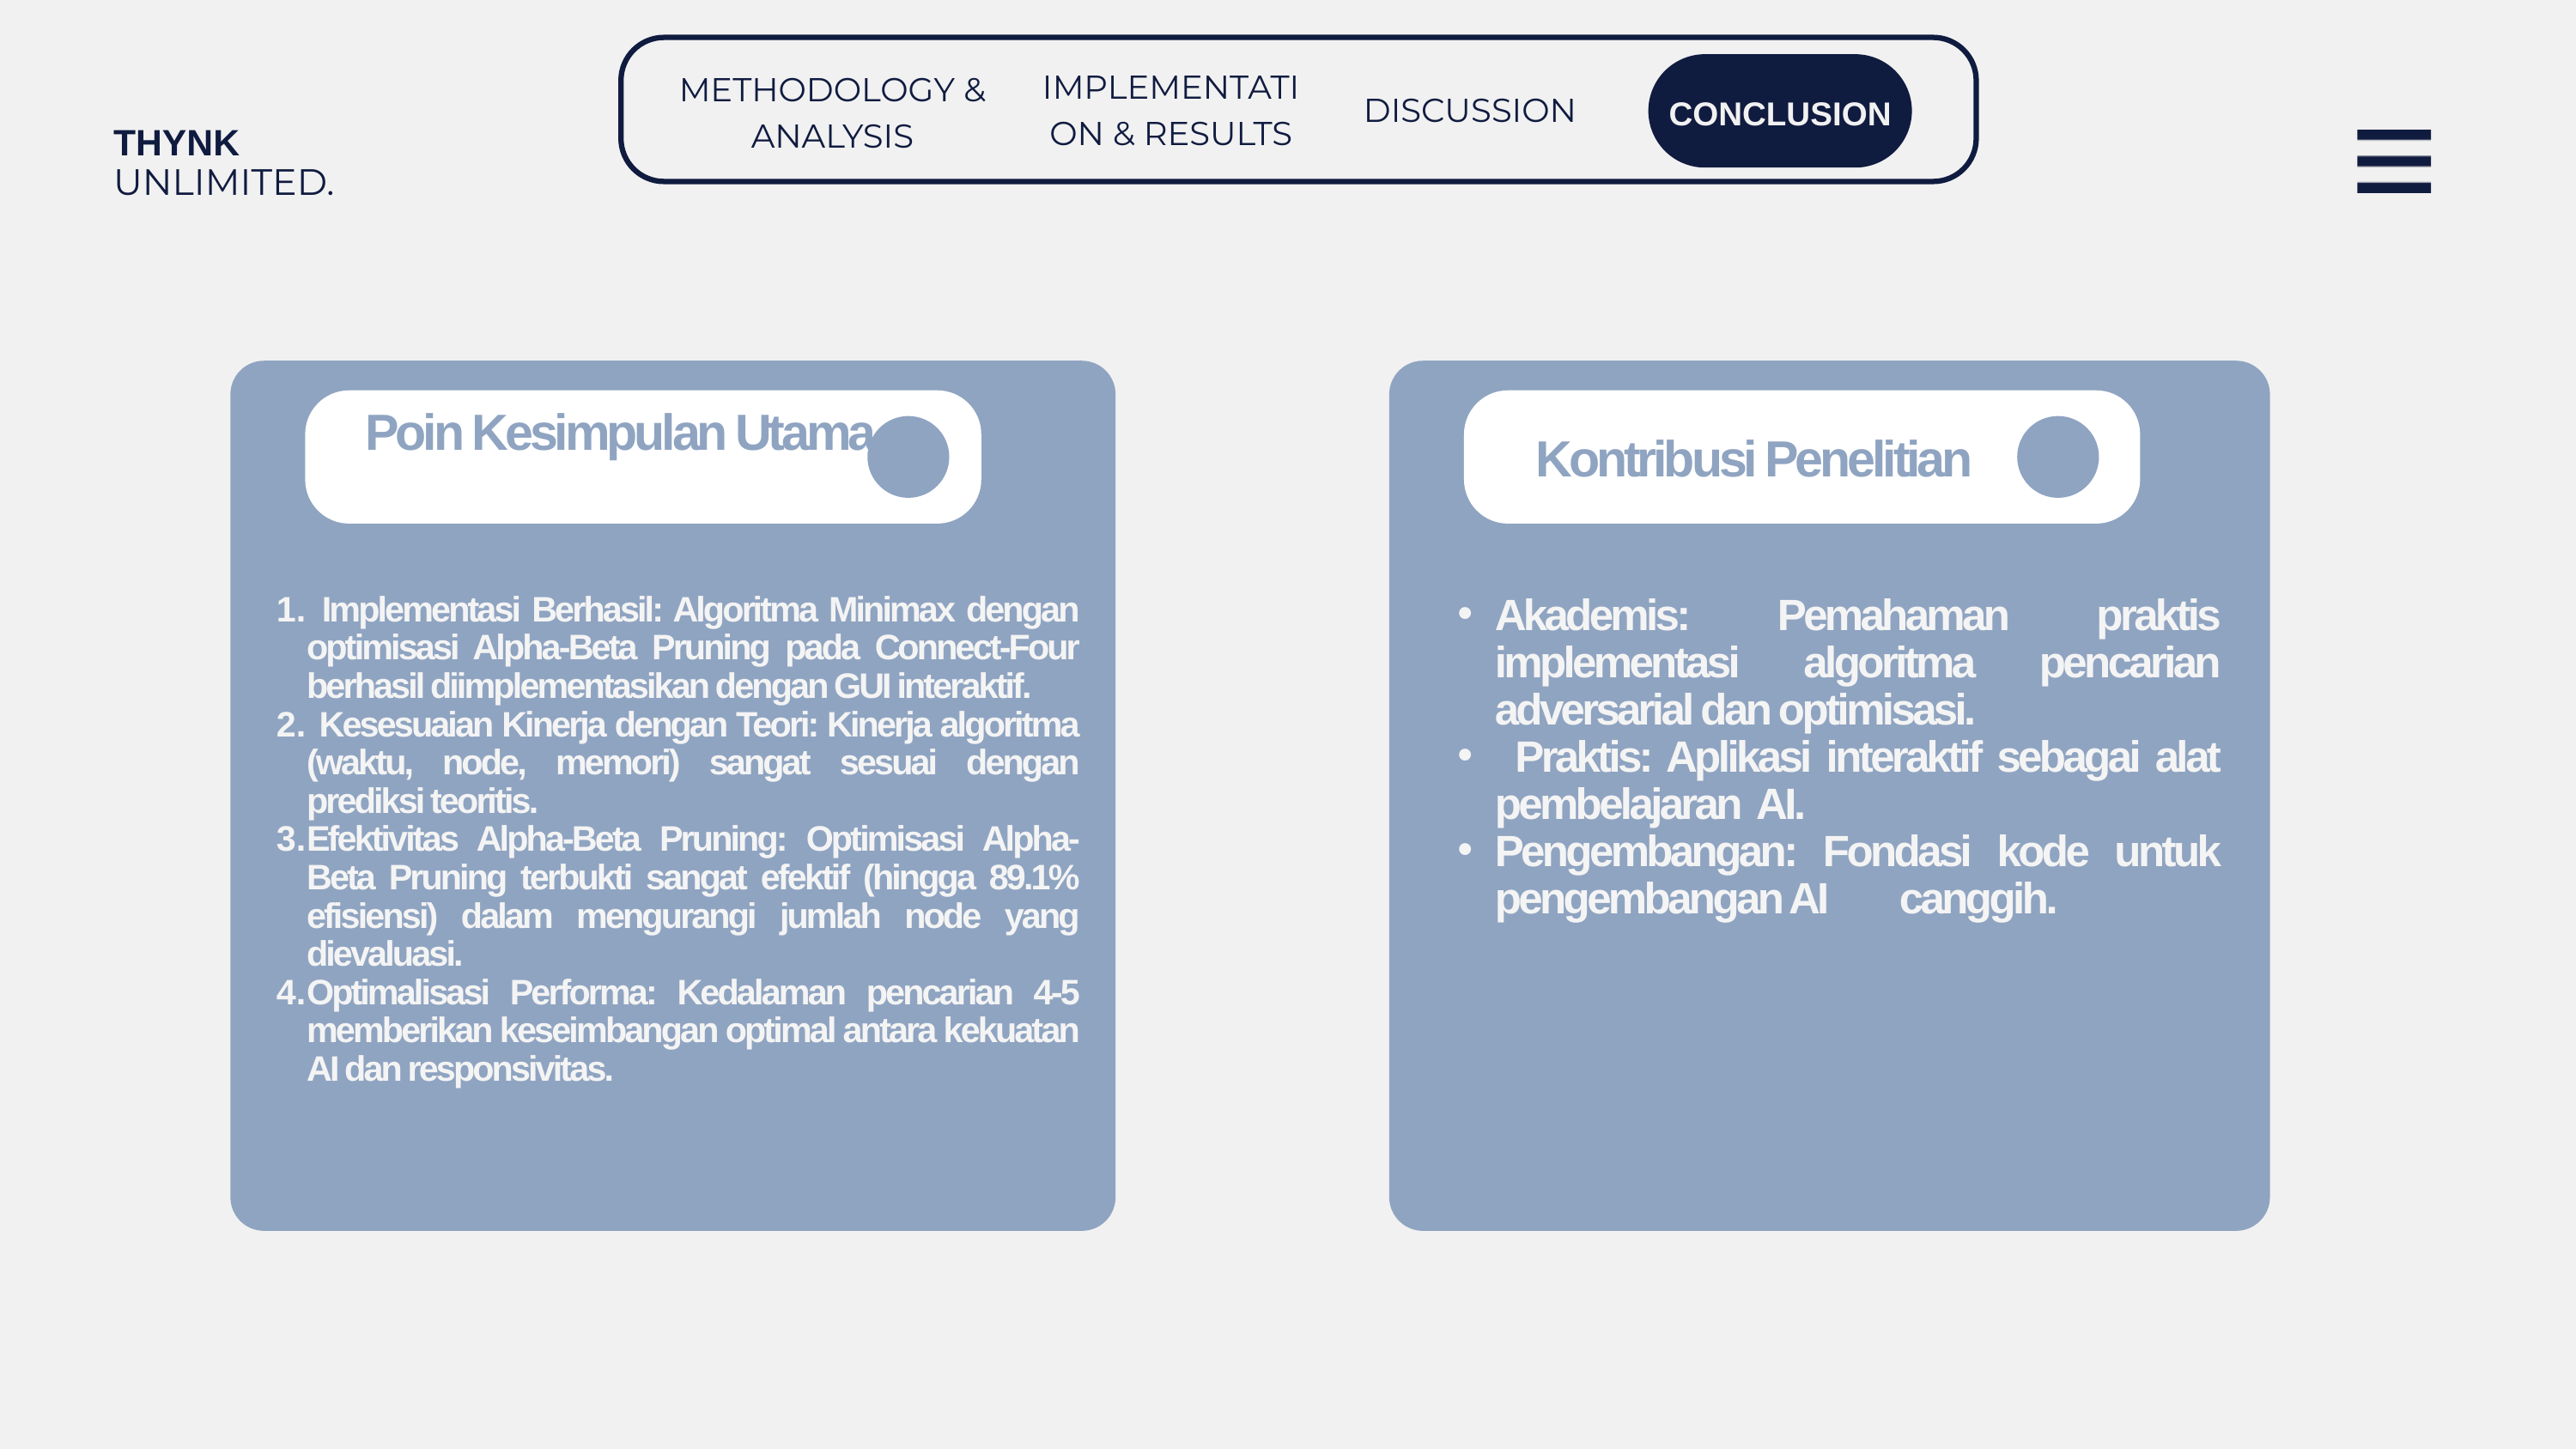

IMPLEMENTATION & RESULTS
METHODOLOGY & ANALYSIS
DISCUSSION
CONCLUSION
THYNK UNLIMITED.

Poin Kesimpulan Utama

Kontribusi Penelitian
 Implementasi Berhasil: Algoritma Minimax dengan optimisasi Alpha-Beta Pruning pada Connect-Four berhasil diimplementasikan dengan GUI interaktif.
 Kesesuaian Kinerja dengan Teori: Kinerja algoritma (waktu, node, memori) sangat sesuai dengan prediksi teoritis.
Efektivitas Alpha-Beta Pruning: Optimisasi Alpha-Beta Pruning terbukti sangat efektif (hingga 89.1% efisiensi) dalam mengurangi jumlah node yang dievaluasi.
Optimalisasi Performa: Kedalaman pencarian 4-5 memberikan keseimbangan optimal antara kekuatan AI dan responsivitas.
Akademis: Pemahaman praktis implementasi algoritma pencarian adversarial dan optimisasi.
 Praktis: Aplikasi interaktif sebagai alat pembelajaran  AI.
Pengembangan: Fondasi kode untuk pengembangan AI        canggih.